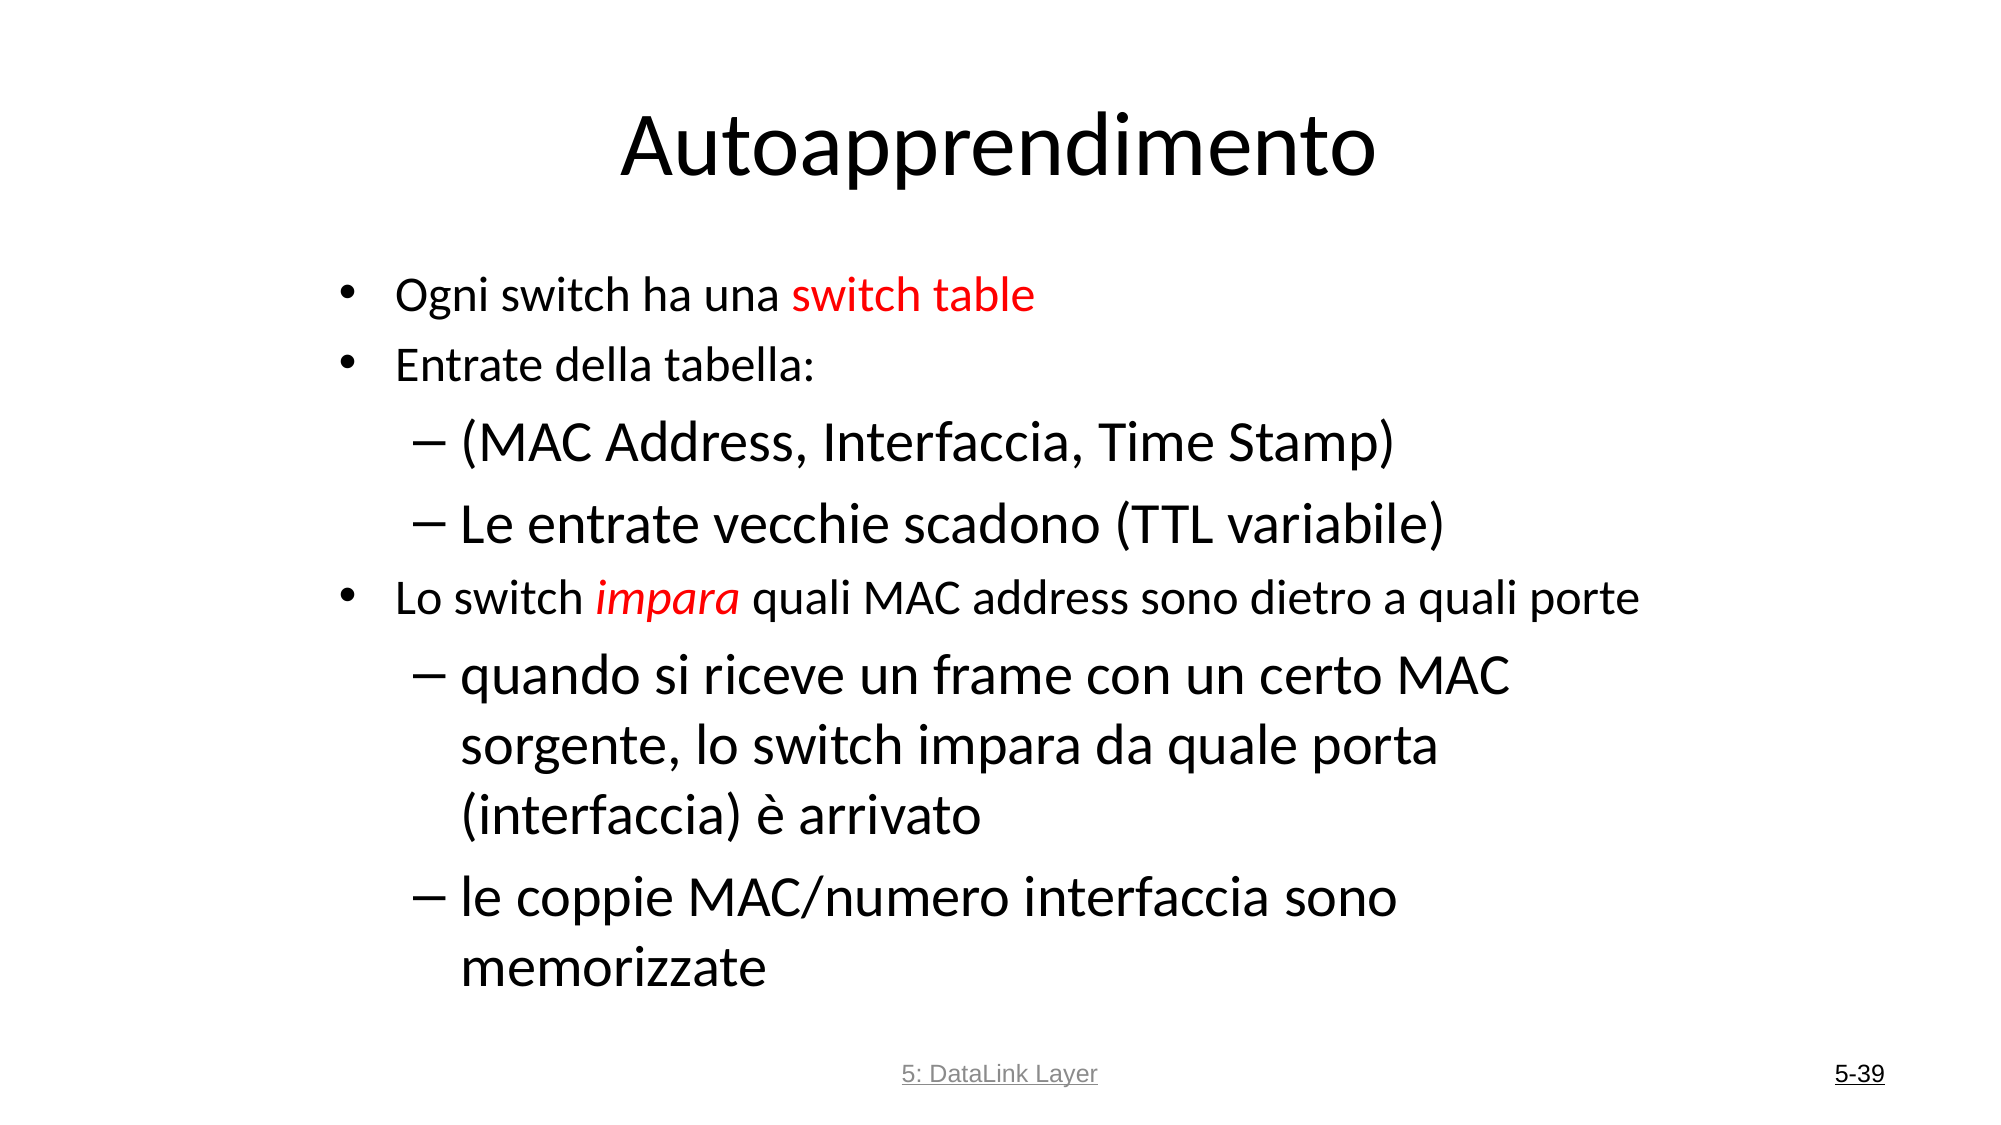

# Autoapprendimento
Ogni switch ha una switch table
Entrate della tabella:
(MAC Address, Interfaccia, Time Stamp)
Le entrate vecchie scadono (TTL variabile)
Lo switch impara quali MAC address sono dietro a quali porte
quando si riceve un frame con un certo MAC sorgente, lo switch impara da quale porta (interfaccia) è arrivato
le coppie MAC/numero interfaccia sono memorizzate
5: DataLink Layer
5-39